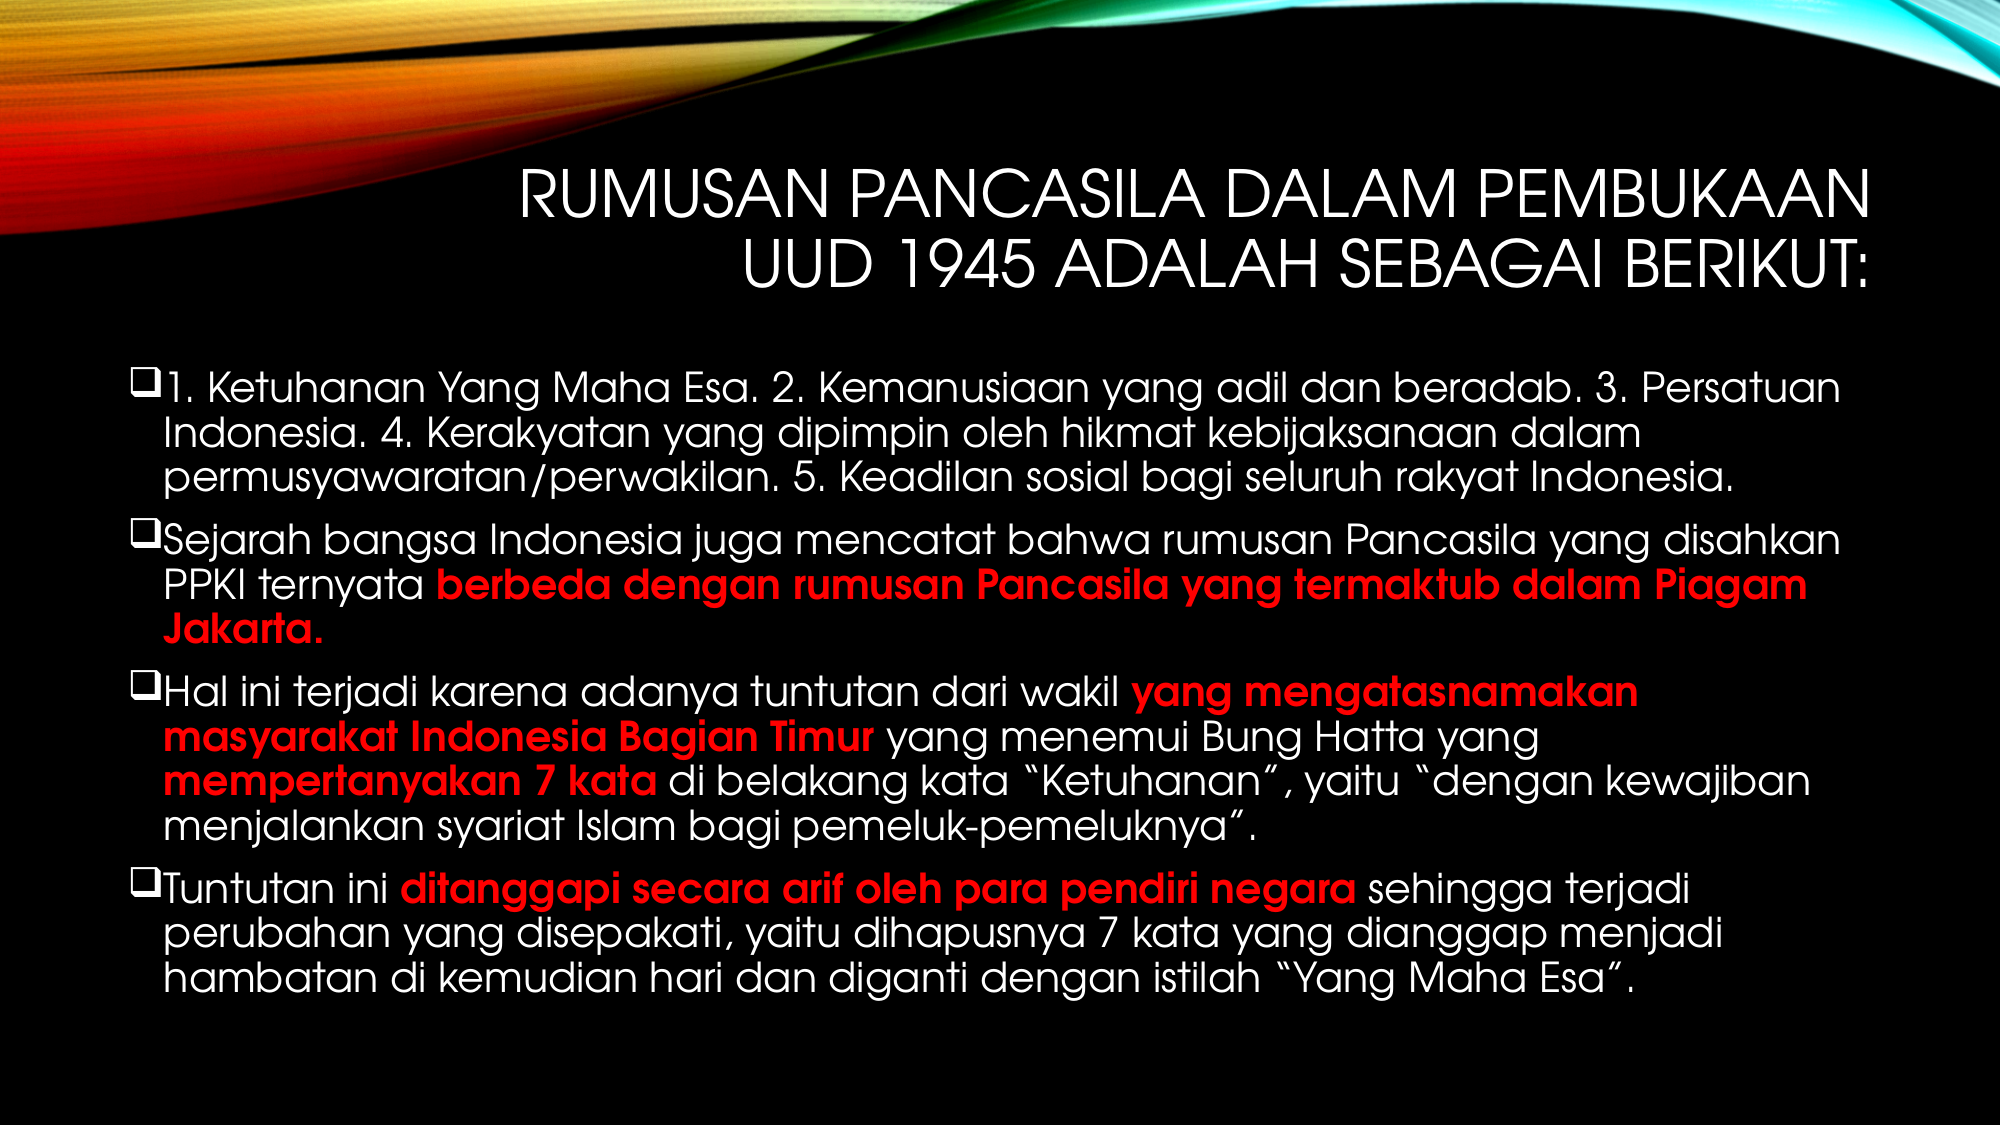

# Rumusan Pancasila dalam Pembukaan UUD 1945 adalah sebagai berikut:
1. Ketuhanan Yang Maha Esa. 2. Kemanusiaan yang adil dan beradab. 3. Persatuan Indonesia. 4. Kerakyatan yang dipimpin oleh hikmat kebijaksanaan dalam permusyawaratan/perwakilan. 5. Keadilan sosial bagi seluruh rakyat Indonesia.
Sejarah bangsa Indonesia juga mencatat bahwa rumusan Pancasila yang disahkan PPKI ternyata berbeda dengan rumusan Pancasila yang termaktub dalam Piagam Jakarta.
Hal ini terjadi karena adanya tuntutan dari wakil yang mengatasnamakan masyarakat Indonesia Bagian Timur yang menemui Bung Hatta yang mempertanyakan 7 kata di belakang kata “Ketuhanan”, yaitu “dengan kewajiban menjalankan syariat Islam bagi pemeluk-pemeluknya”.
Tuntutan ini ditanggapi secara arif oleh para pendiri negara sehingga terjadi perubahan yang disepakati, yaitu dihapusnya 7 kata yang dianggap menjadi hambatan di kemudian hari dan diganti dengan istilah “Yang Maha Esa”.